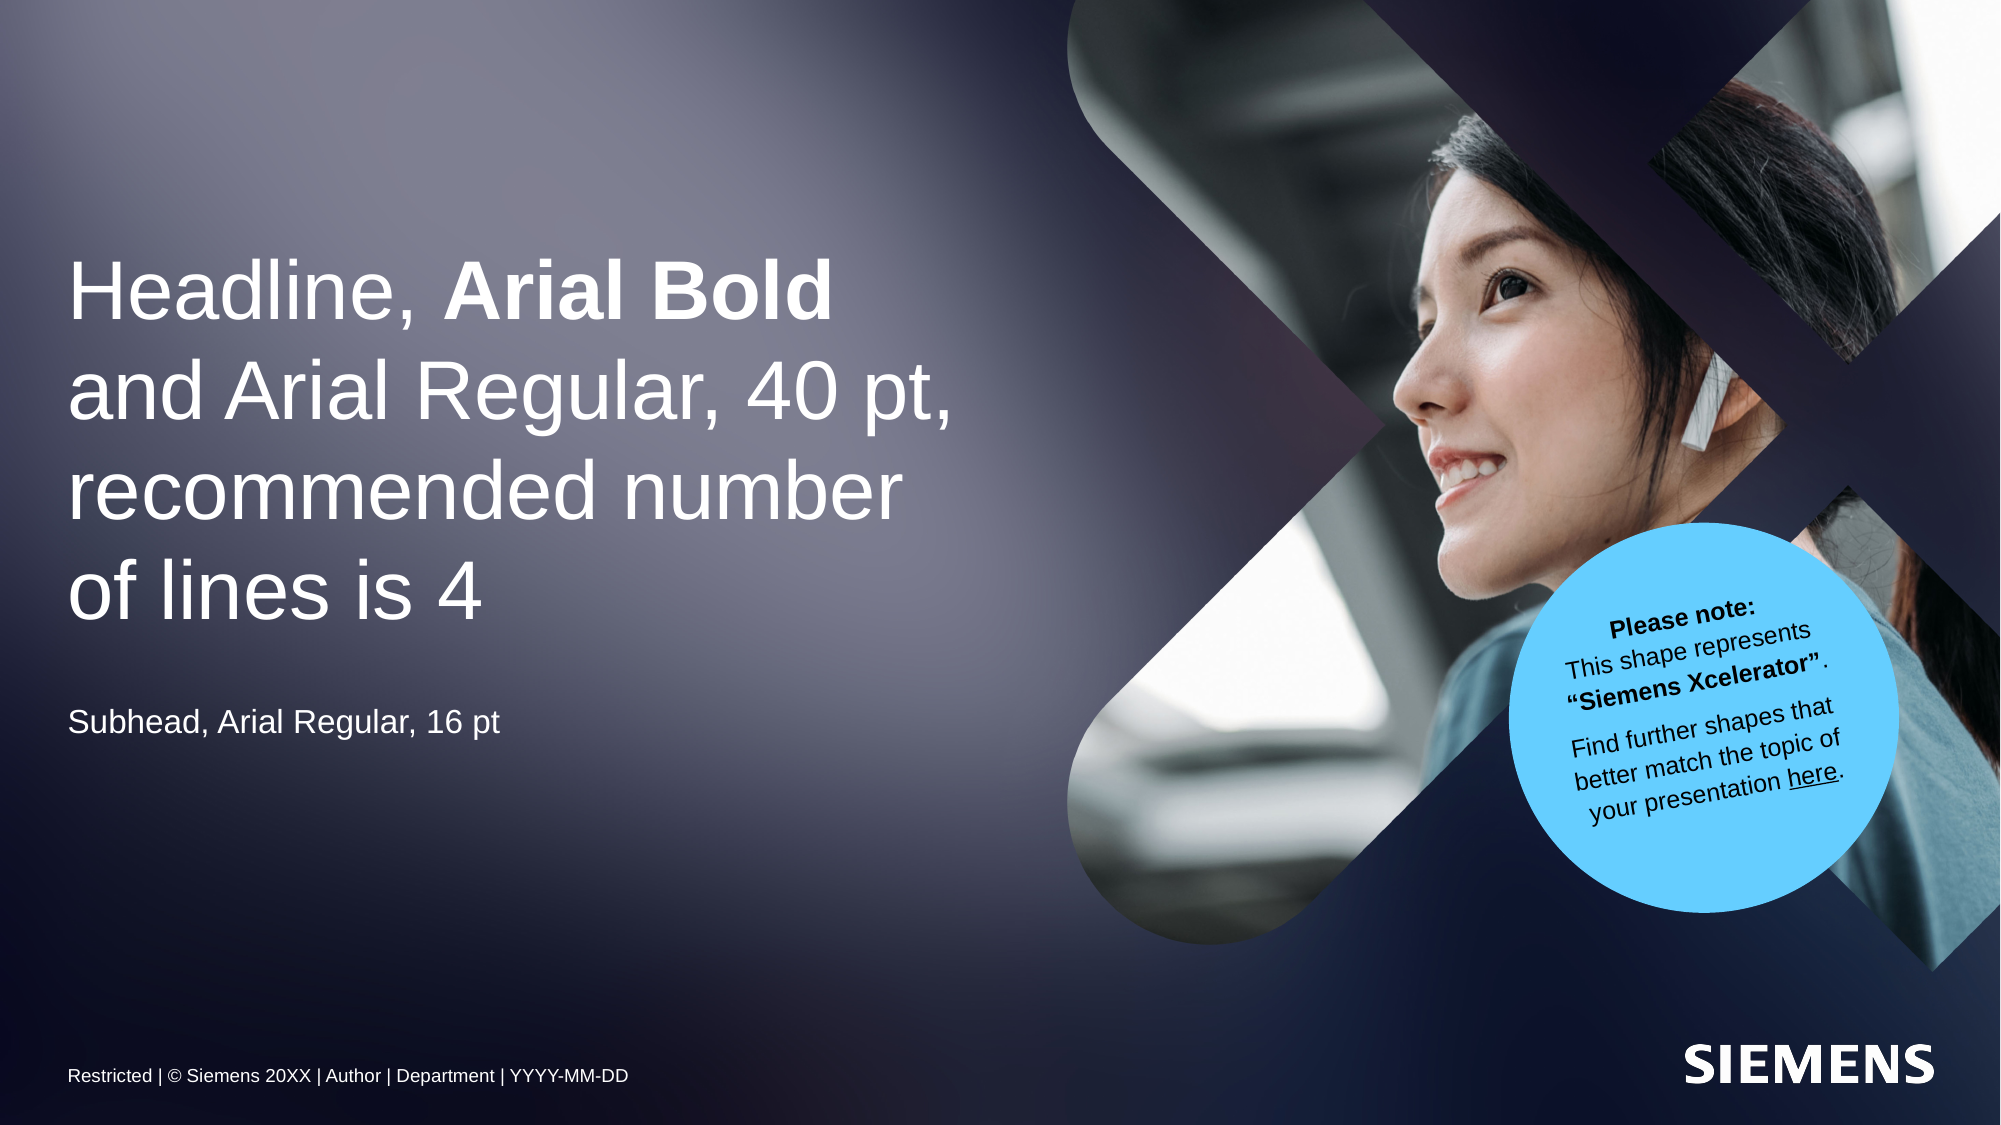

# Headline, Arial Bold and Arial Regular, 40 pt, recommended number of lines is 4
Please note:
This shape represents
“Siemens Xcelerator”.
Find further shapes that
better match the topic of
your presentation here.
Subhead, Arial Regular, 16 pt
Restricted | © Siemens 20XX | Author | Department | YYYY-MM-DD